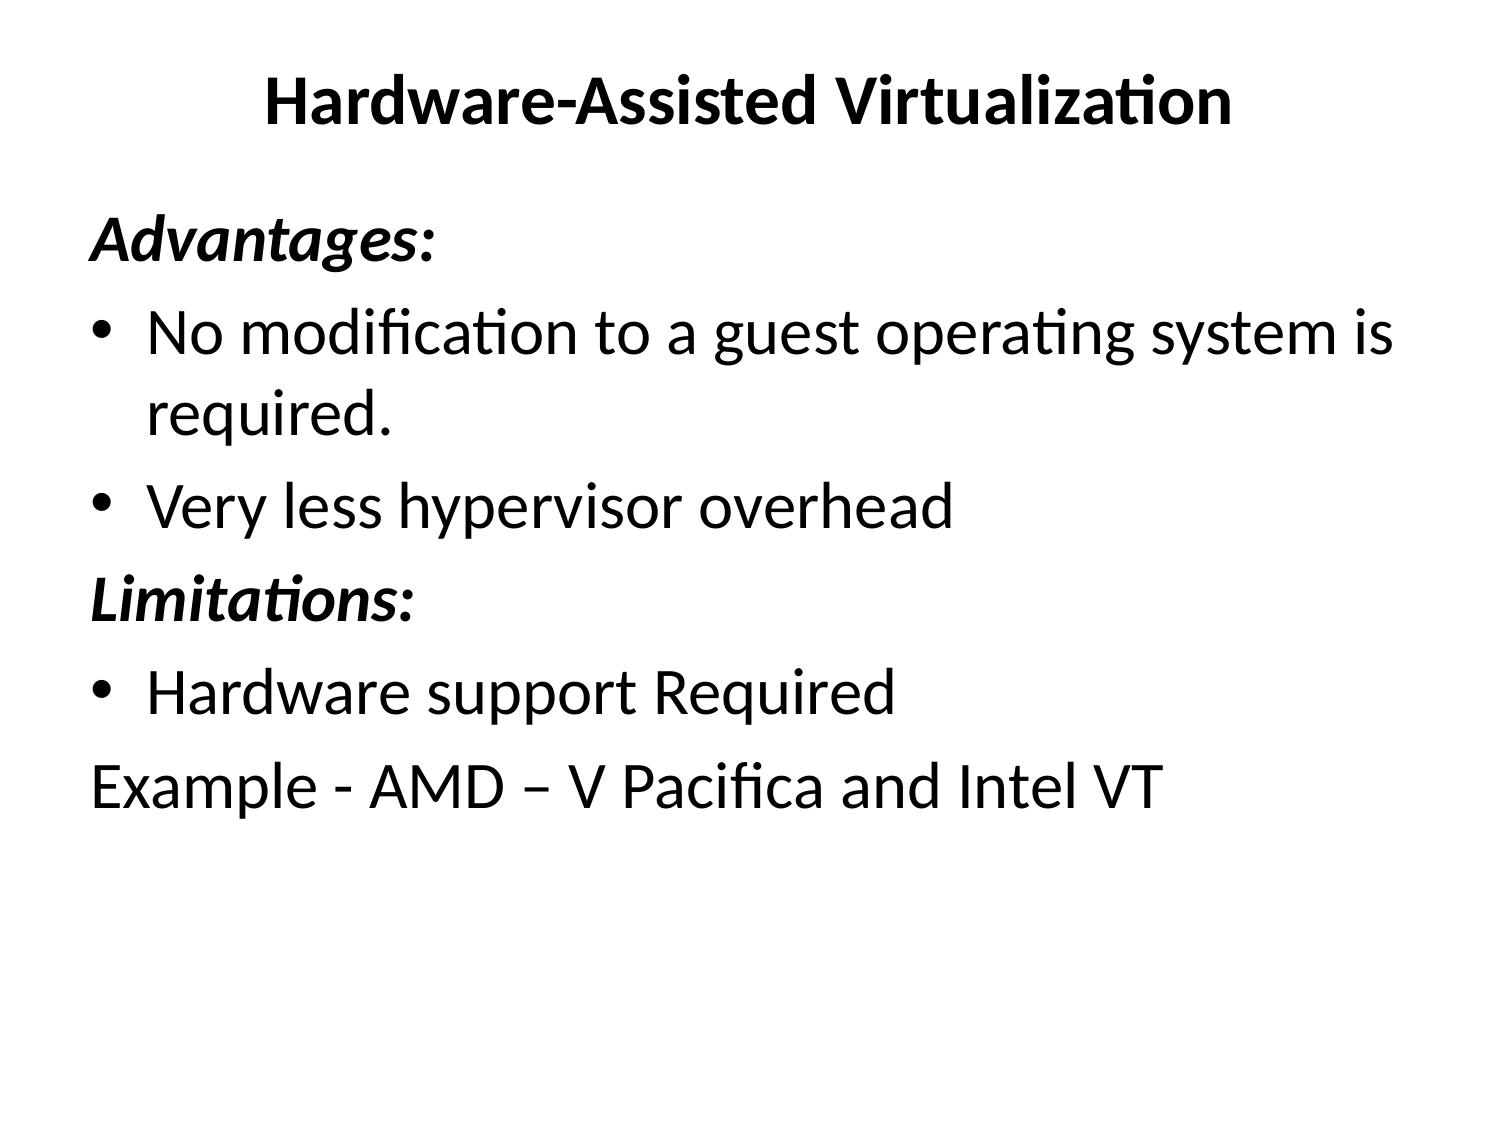

# Hardware-Assisted Virtualization
Advantages:
No modification to a guest operating system is required.
Very less hypervisor overhead
Limitations:
Hardware support Required
Example - AMD – V Pacifica and Intel VT